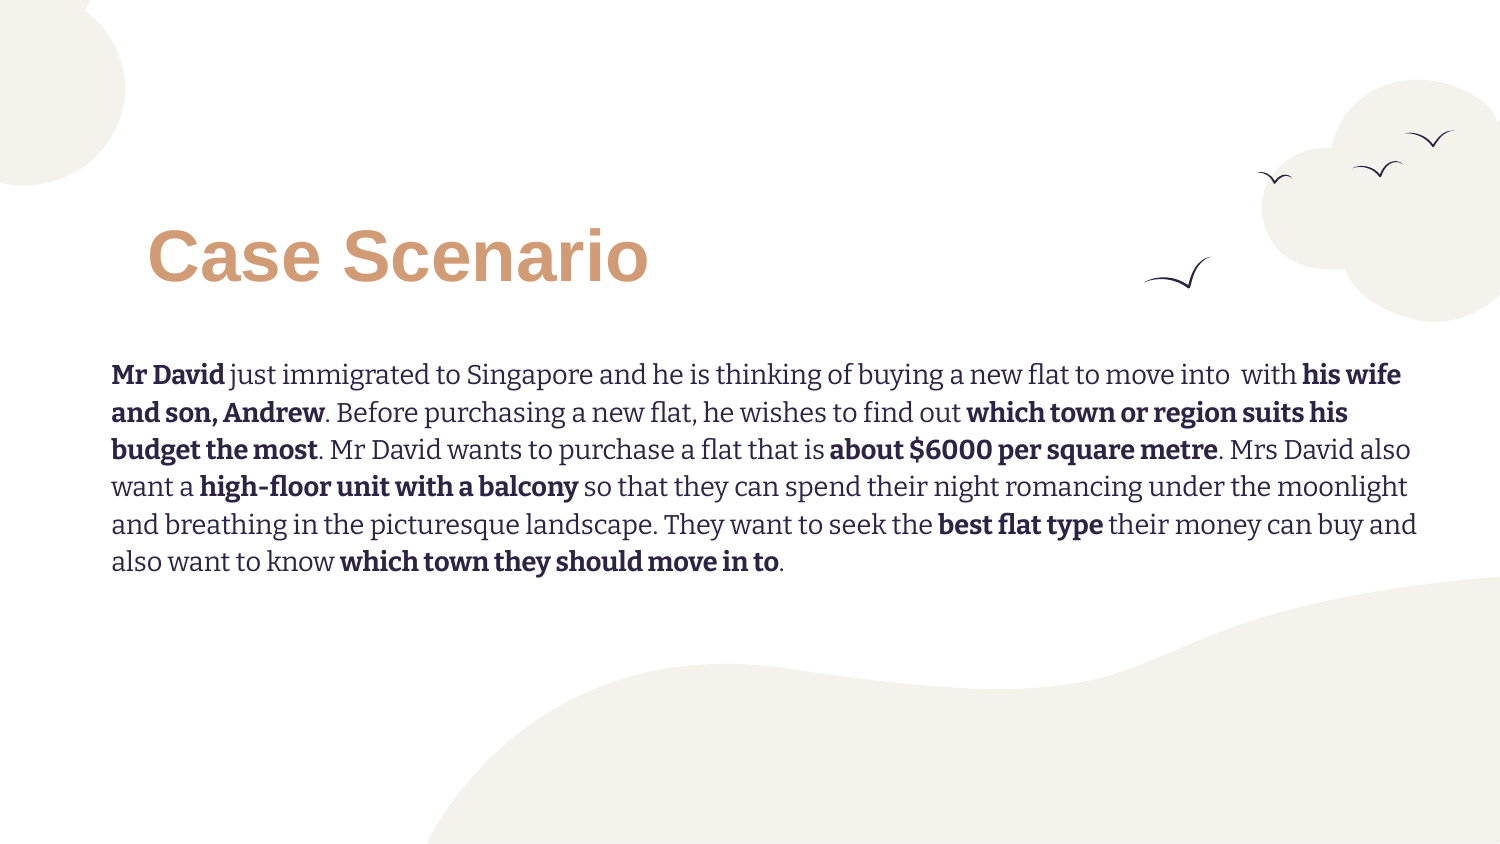

# Case Scenario
Mr David just immigrated to Singapore and he is thinking of buying a new flat to move into  with his wife and son, Andrew. Before purchasing a new flat, he wishes to find out which town or region suits his budget the most. Mr David wants to purchase a flat that is about $6000 per square metre. Mrs David also want a high-floor unit with a balcony so that they can spend their night romancing under the moonlight and breathing in the picturesque landscape. They want to seek the best flat type their money can buy and also want to know which town they should move in to.